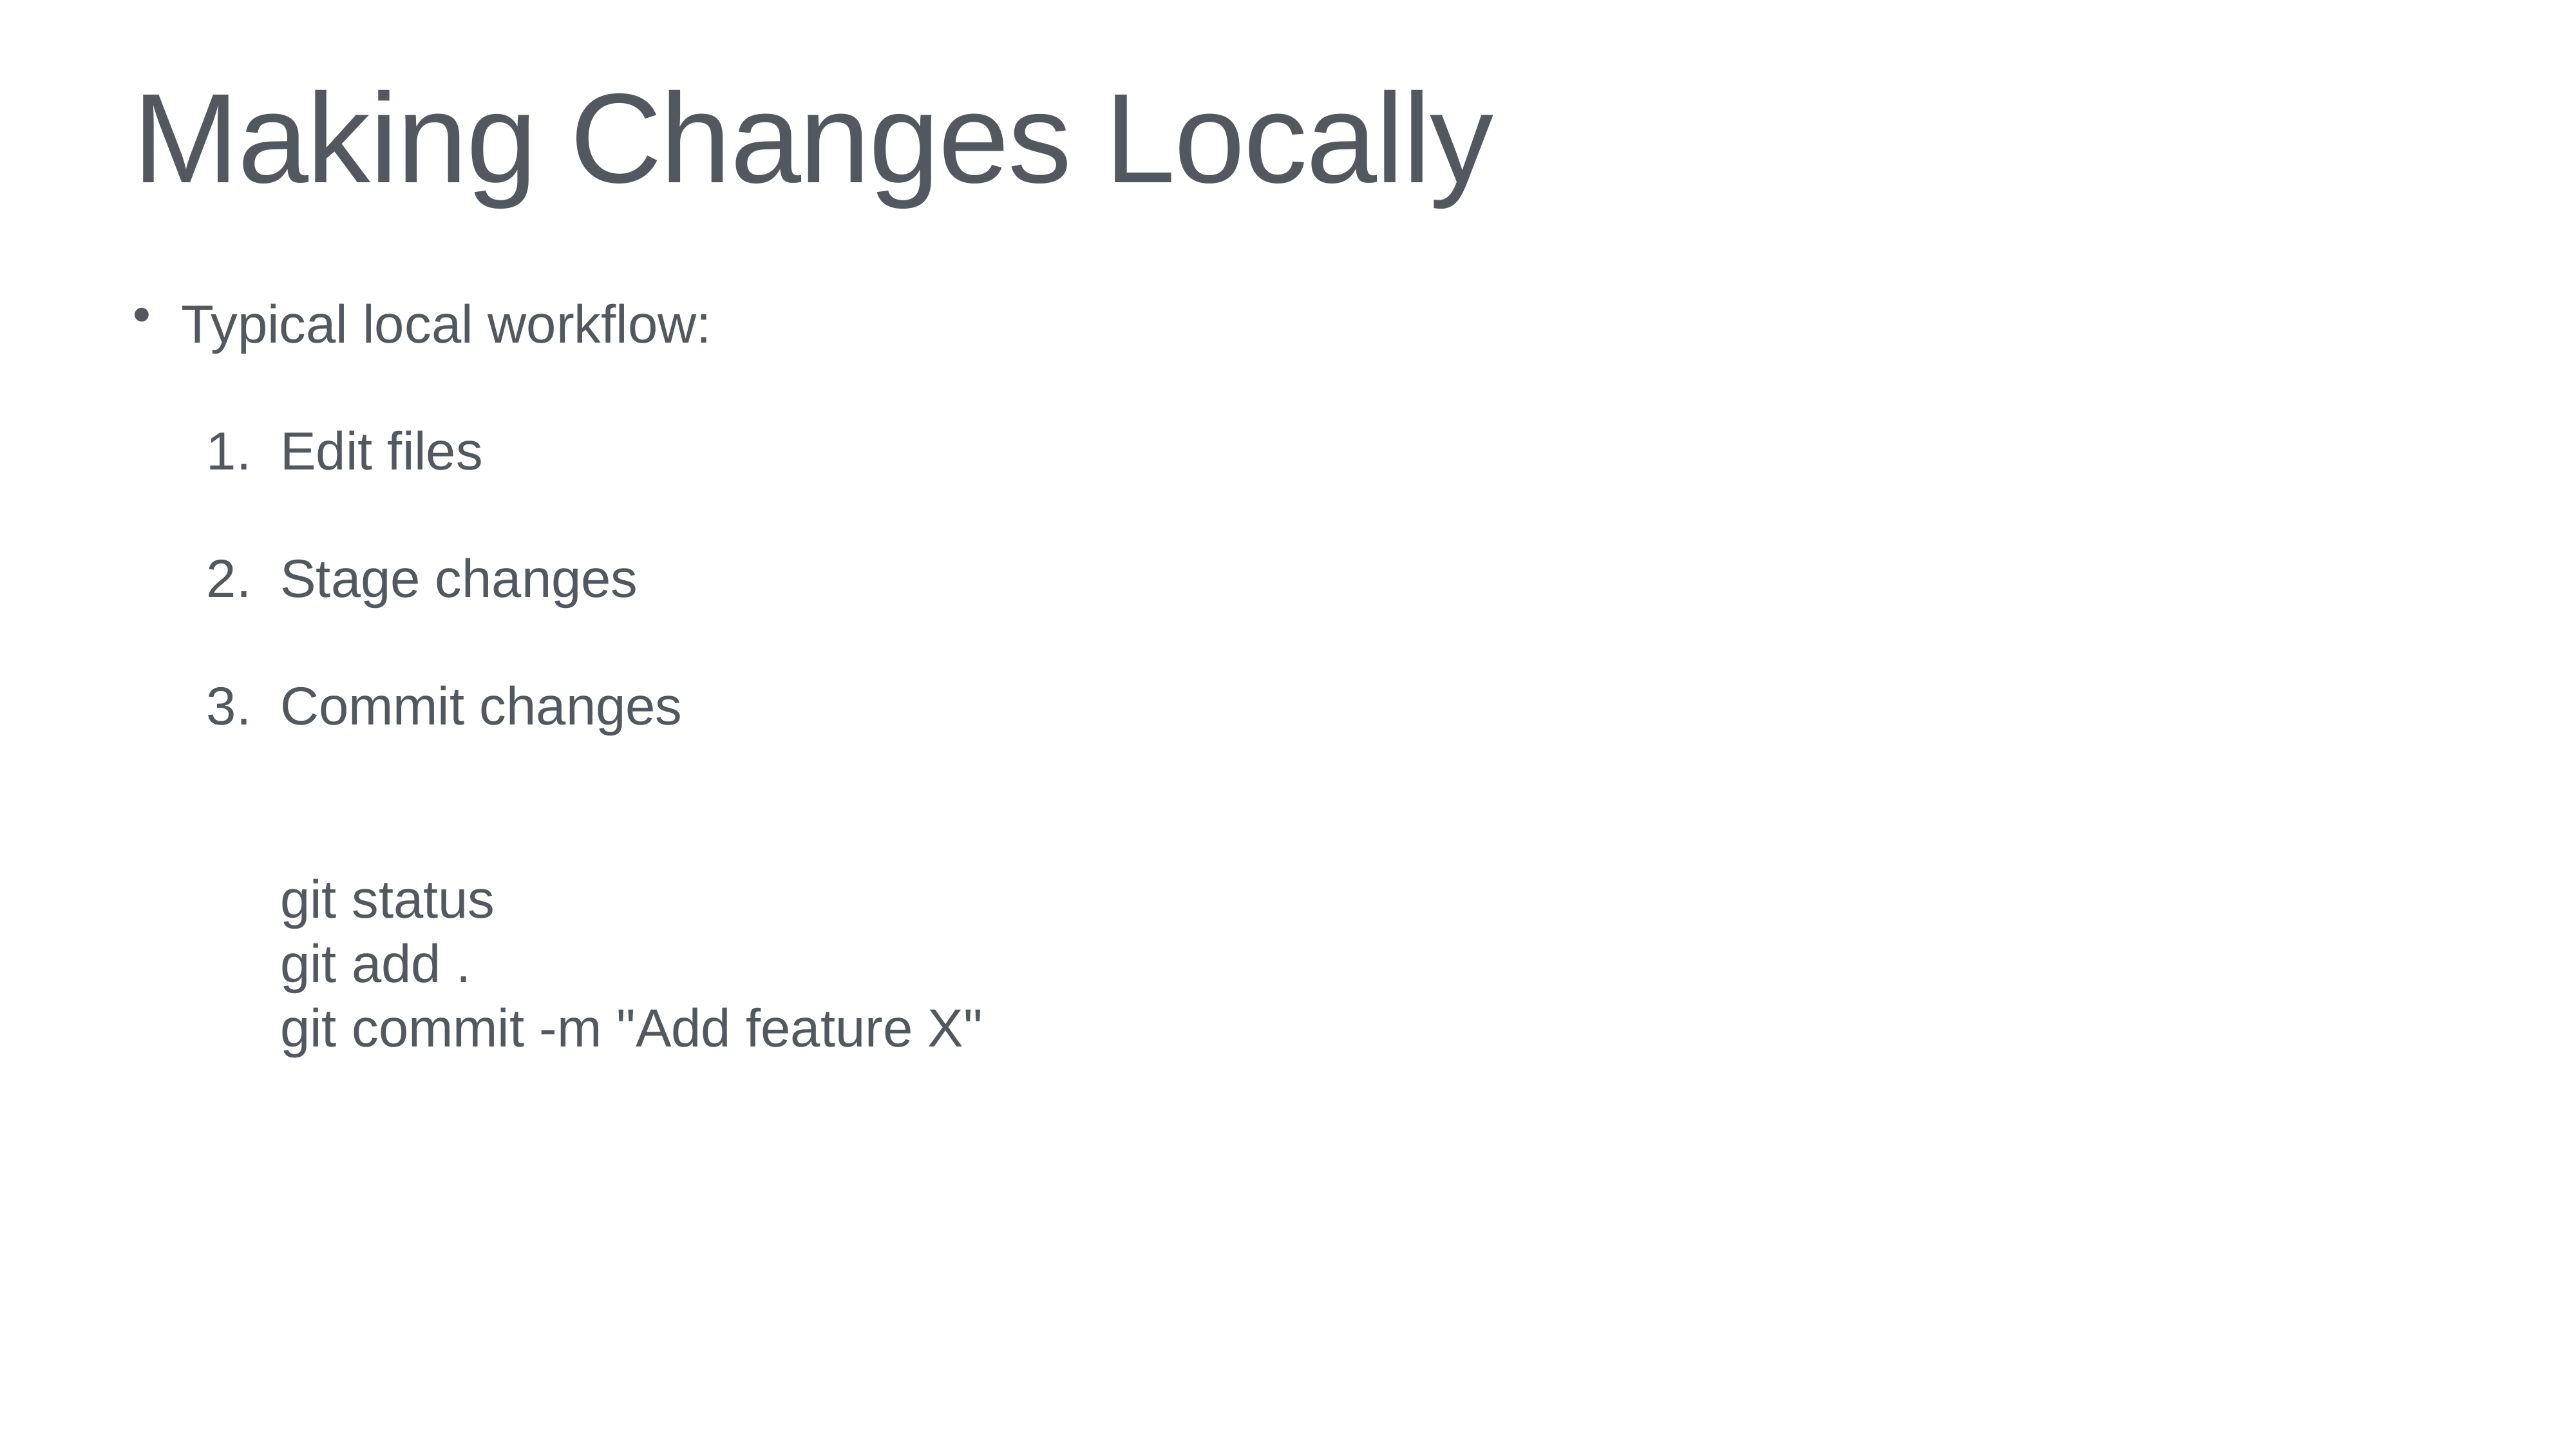

# Making Changes Locally
Typical local workflow:
Edit files
Stage changes
Commit changes
git status
git add .
git commit -m "Add feature X"